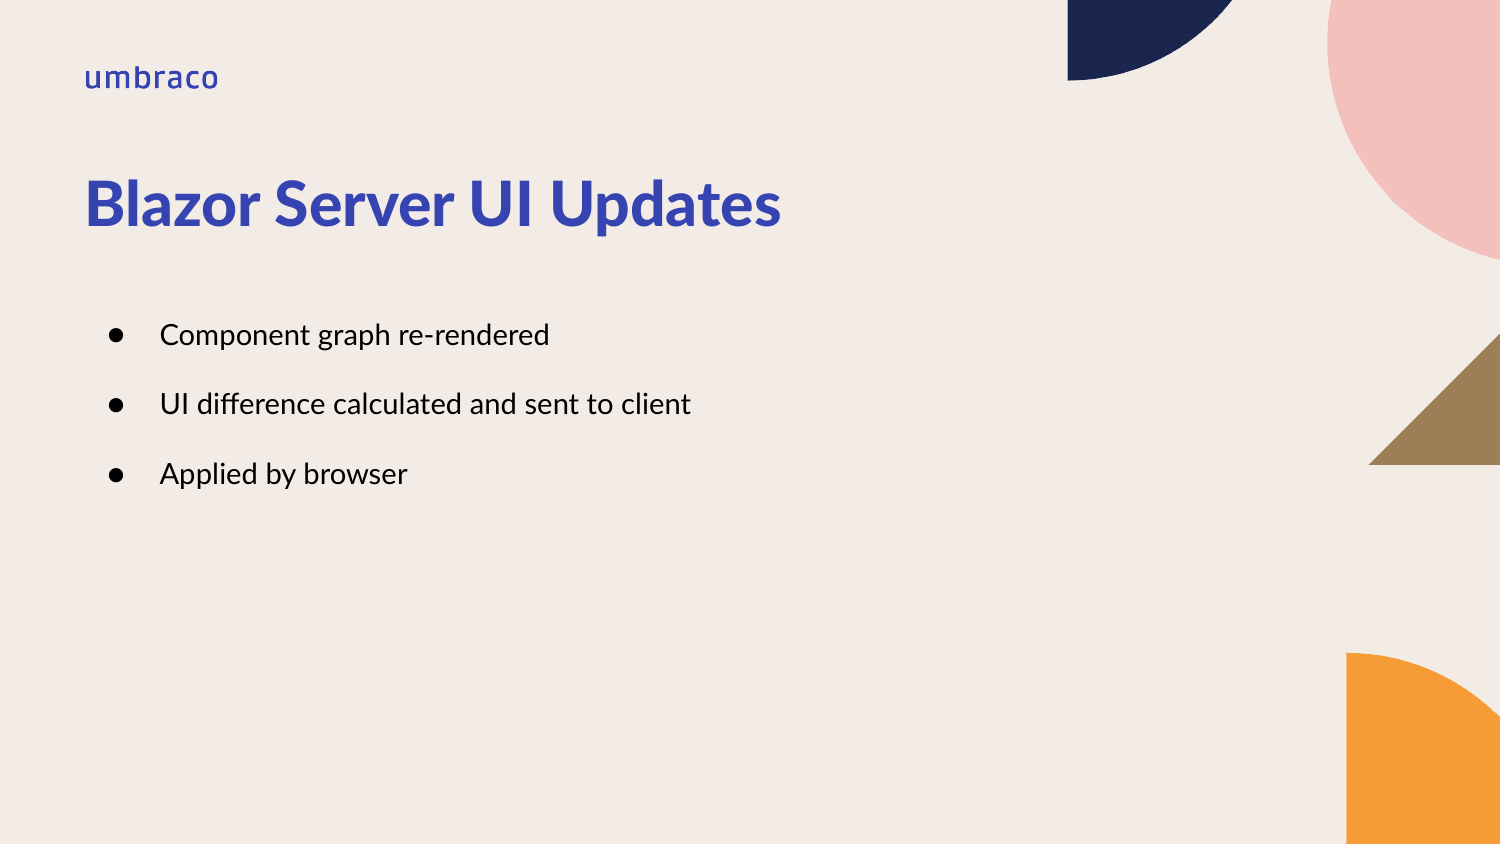

# Blazor Server UI Updates
Component graph re-rendered
UI difference calculated and sent to client
Applied by browser